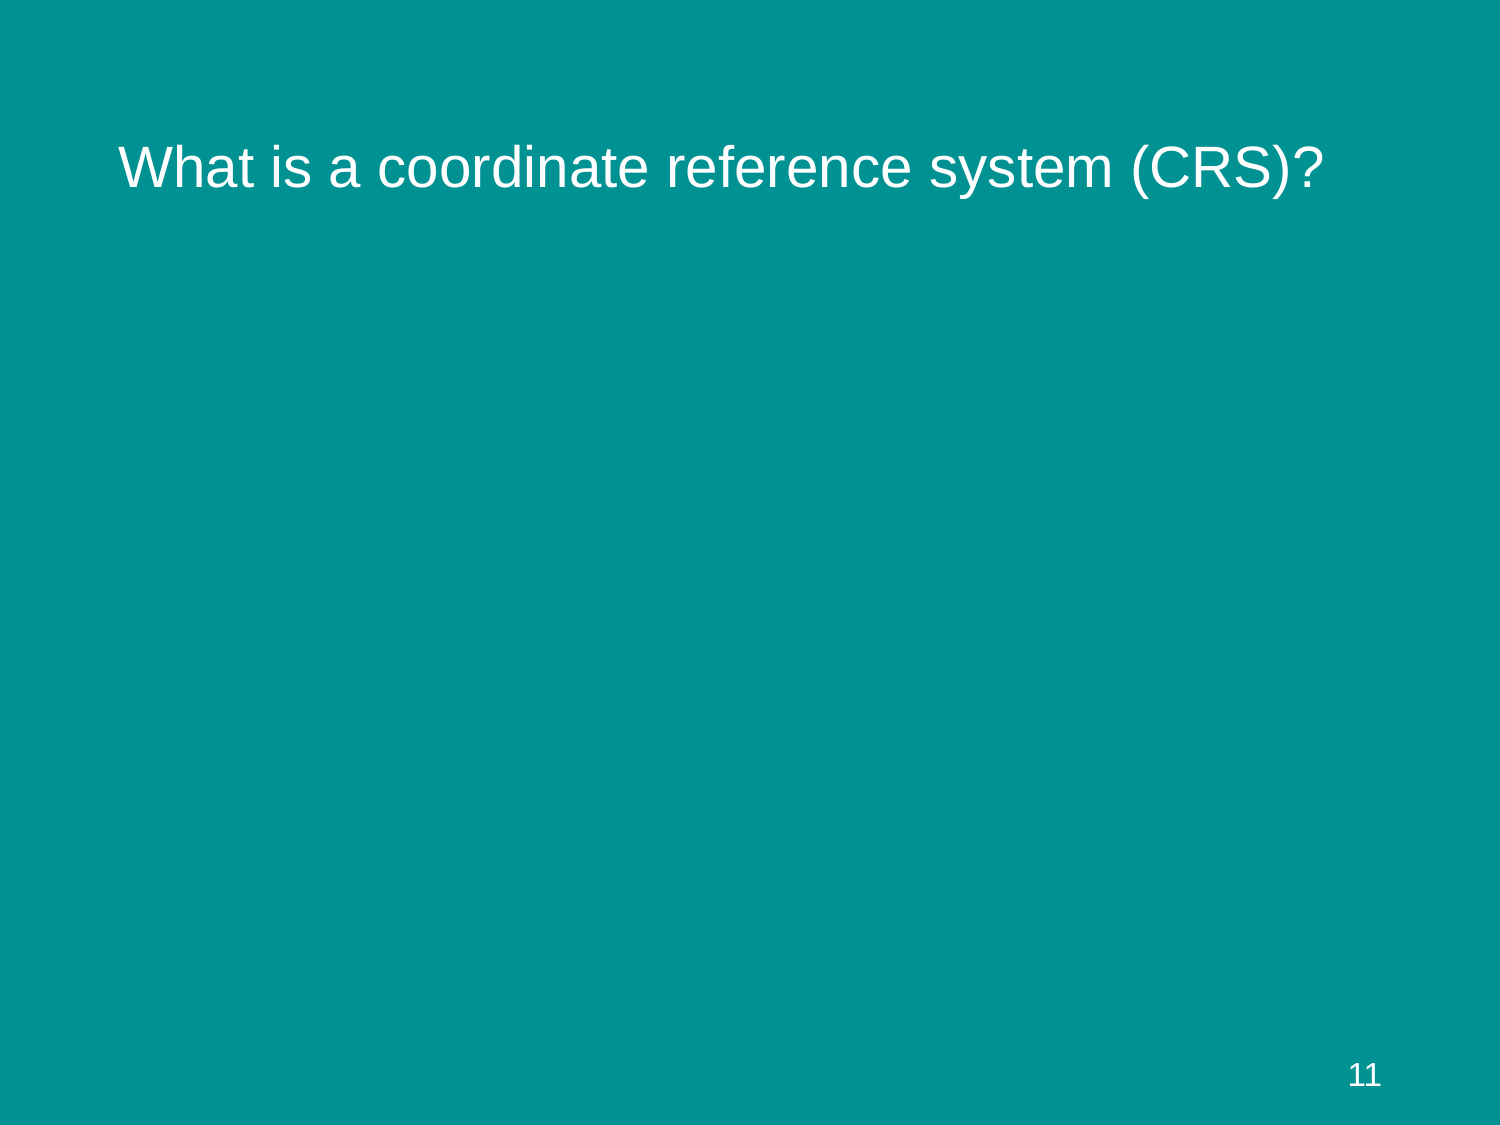

# What is a coordinate reference system (CRS)?

11